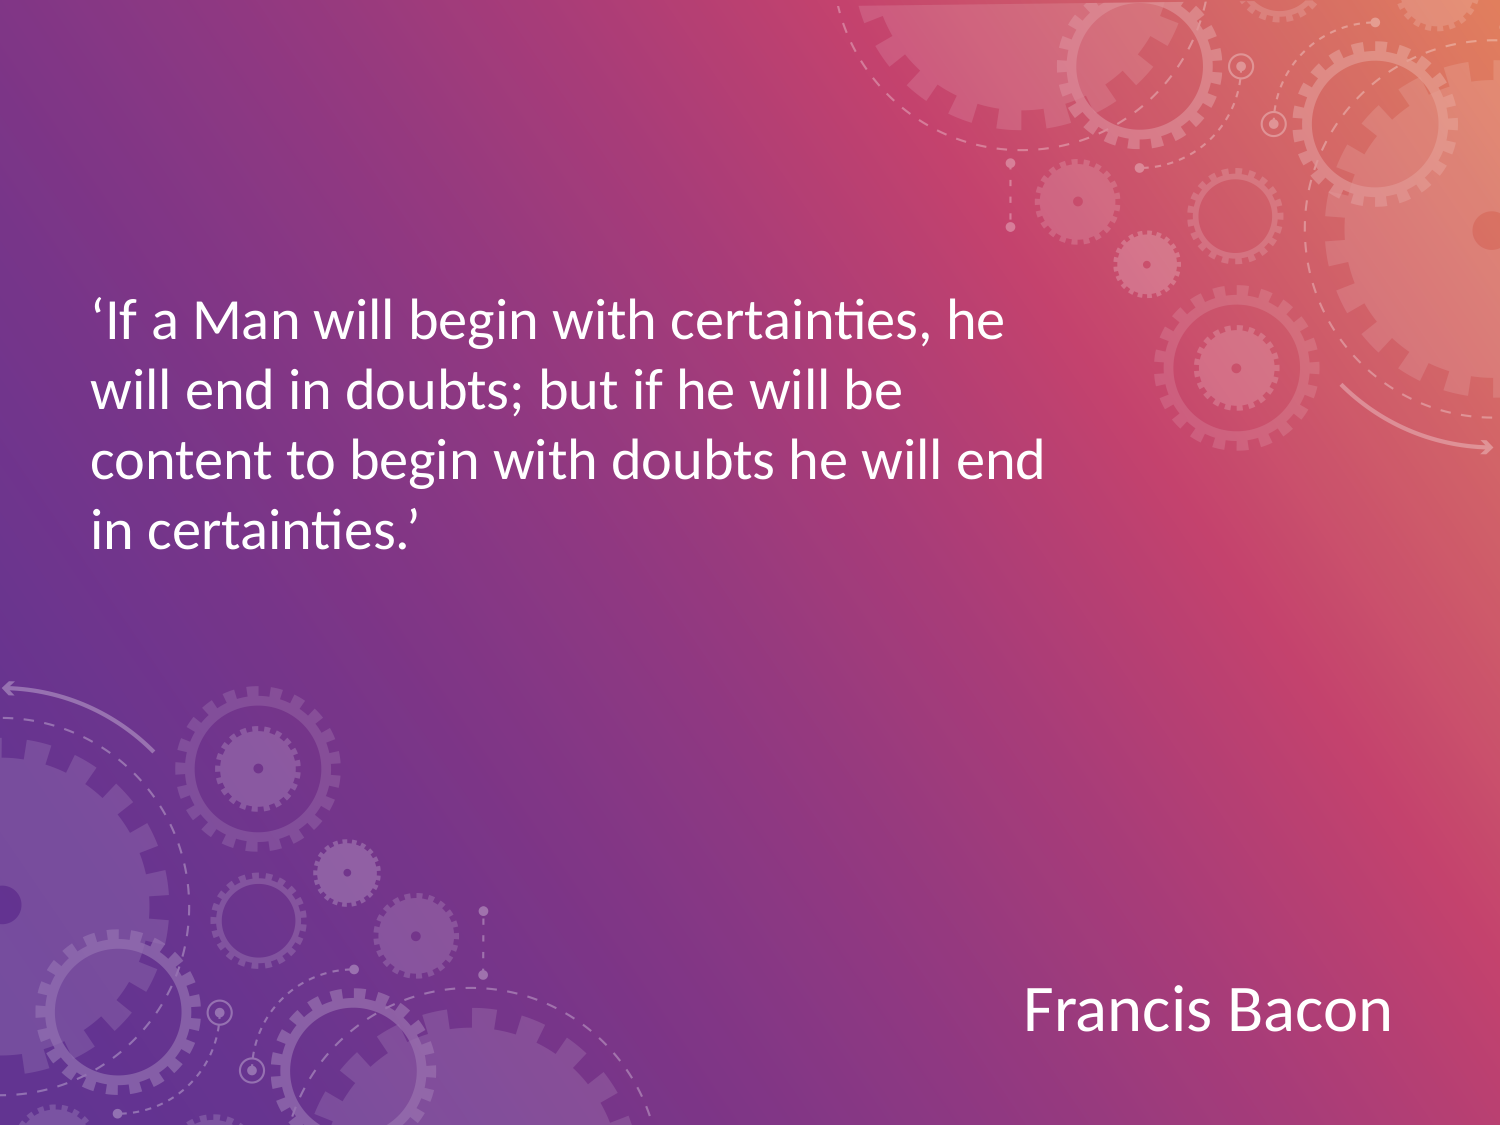

‘If a Man will begin with certainties, he will end in doubts; but if he will be content to begin with doubts he will end in certainties.’
Francis Bacon